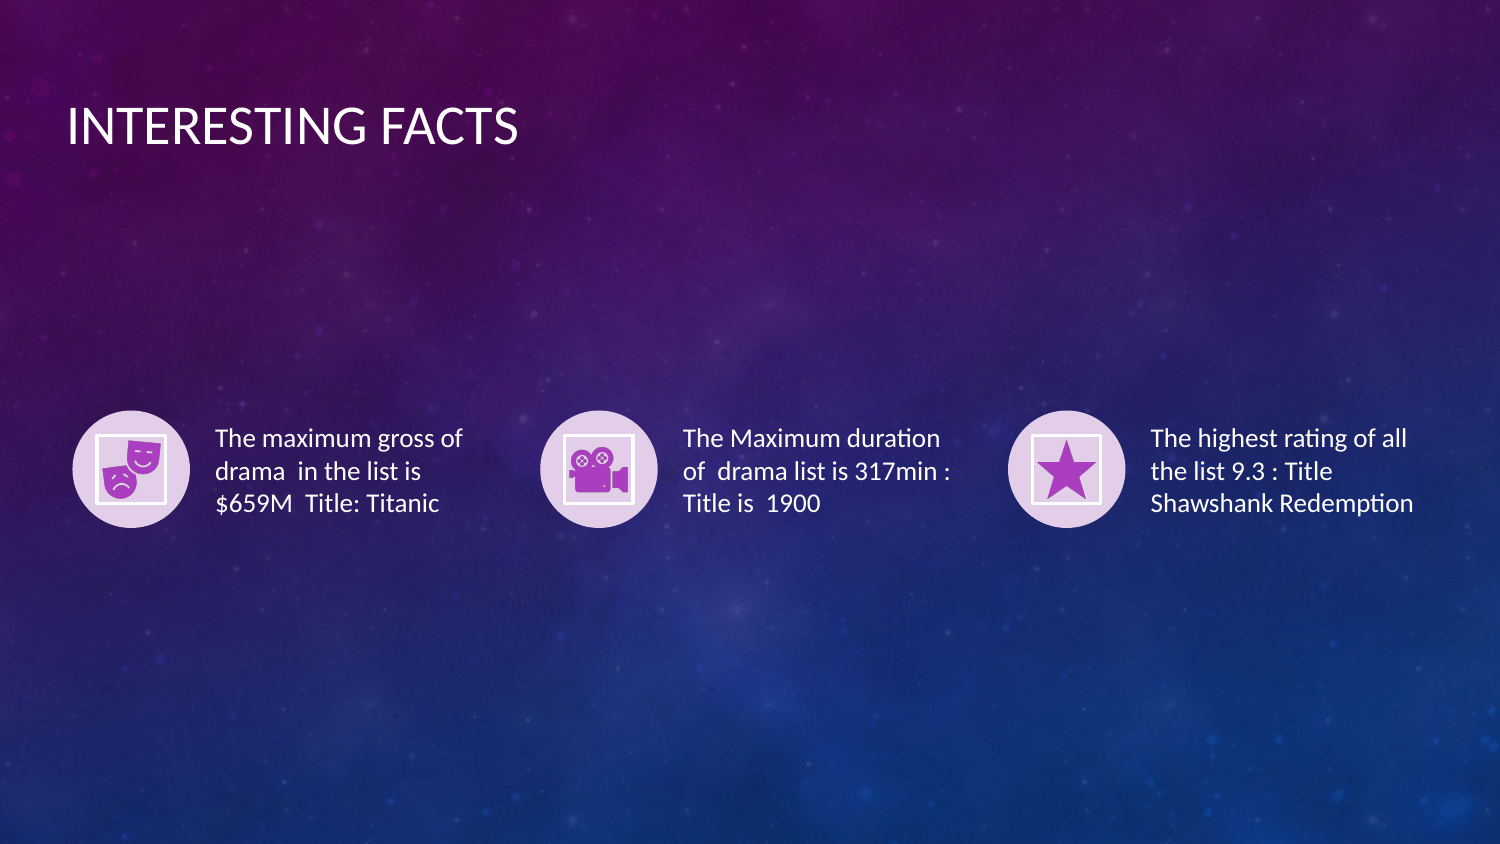

# Interesting Facts
The maximum gross of  drama  in the list is $659M  Title: Titanic
The Maximum duration of  drama list is 317min : Title is  1900
The highest rating of all the list 9.3 : Title Shawshank Redemption
|  |
| --- |